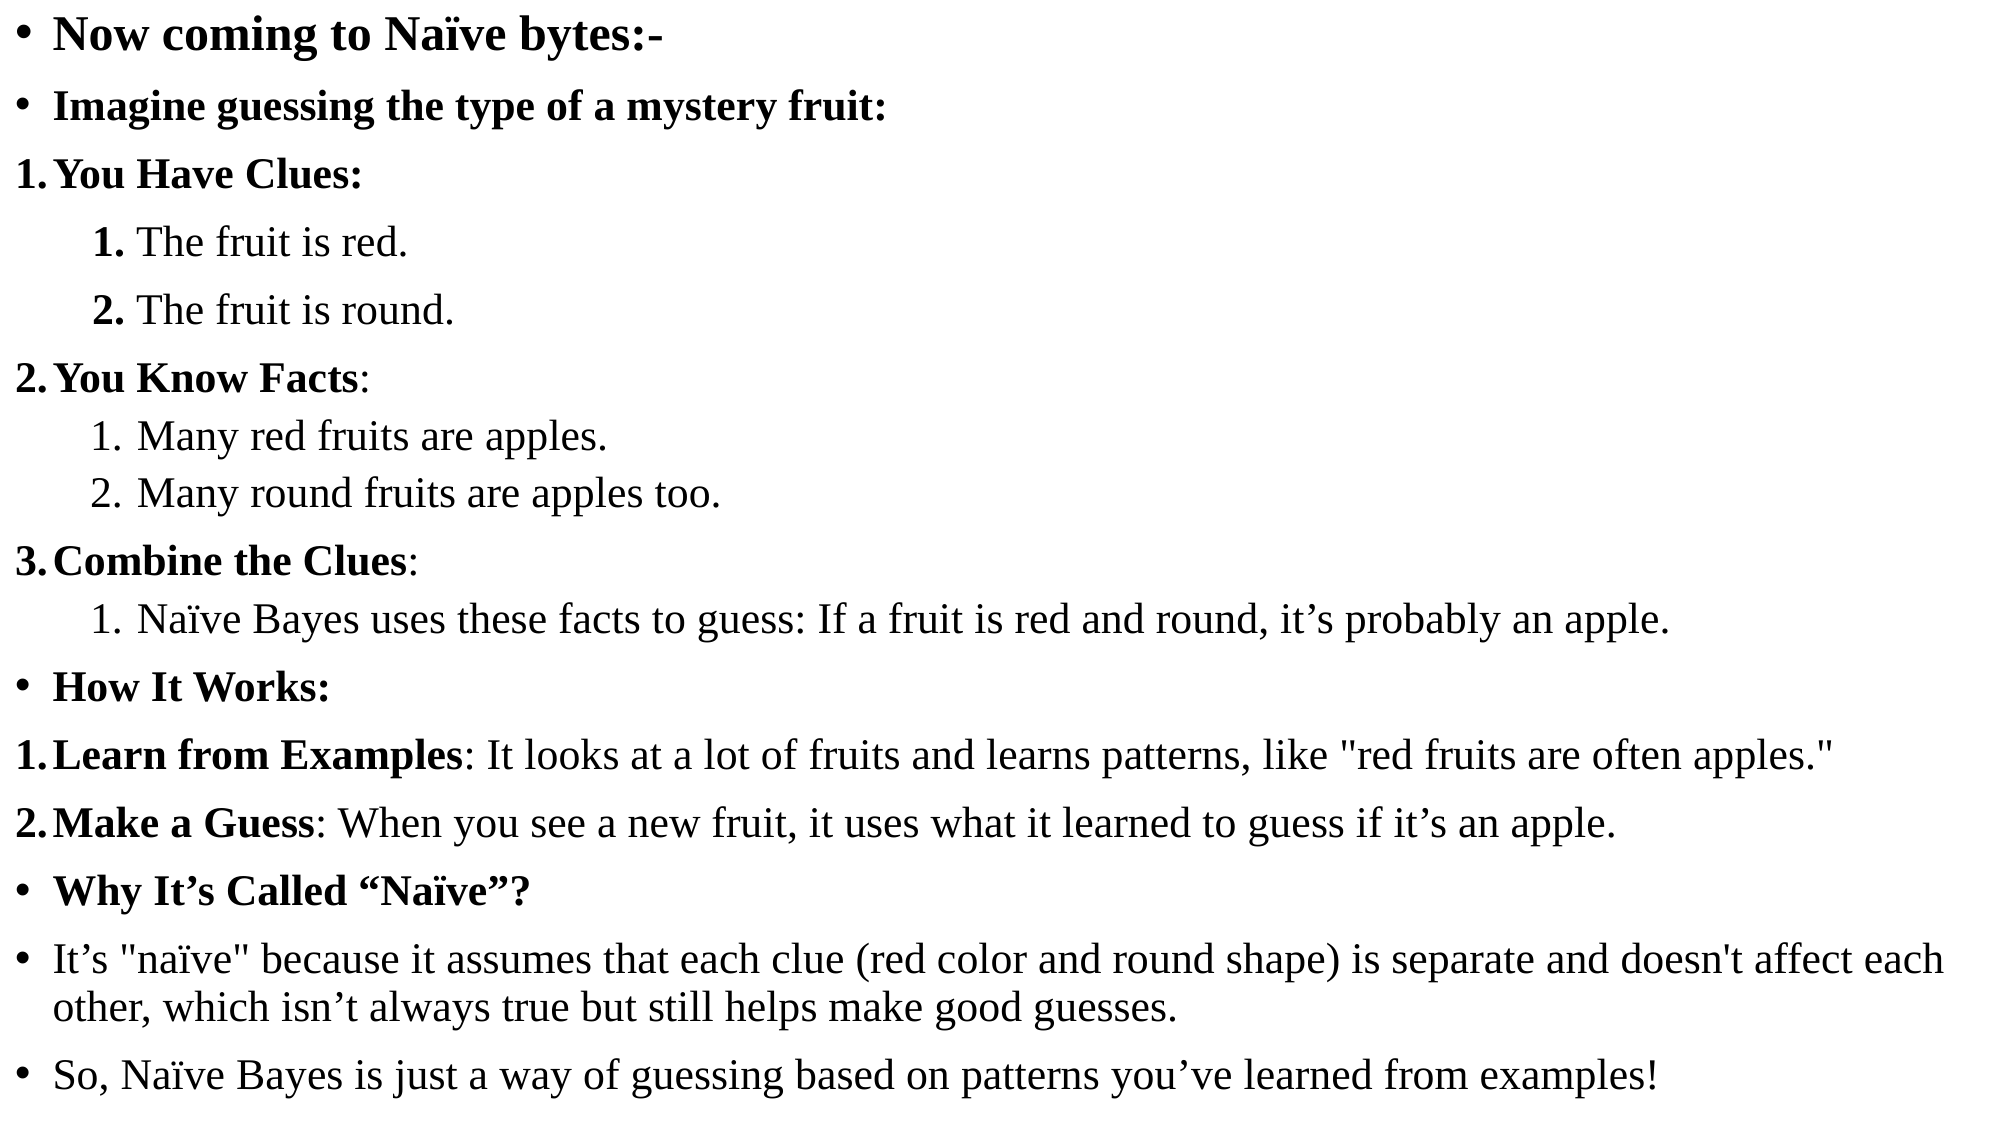

Now coming to Naïve bytes:-
Imagine guessing the type of a mystery fruit:
You Have Clues:
       1. The fruit is red.
       2. The fruit is round.
You Know Facts:
Many red fruits are apples.
Many round fruits are apples too.
Combine the Clues:
Naïve Bayes uses these facts to guess: If a fruit is red and round, it’s probably an apple.
How It Works:
Learn from Examples: It looks at a lot of fruits and learns patterns, like "red fruits are often apples."
Make a Guess: When you see a new fruit, it uses what it learned to guess if it’s an apple.
Why It’s Called “Naïve”?
It’s "naïve" because it assumes that each clue (red color and round shape) is separate and doesn't affect each other, which isn’t always true but still helps make good guesses.
So, Naïve Bayes is just a way of guessing based on patterns you’ve learned from examples!

#